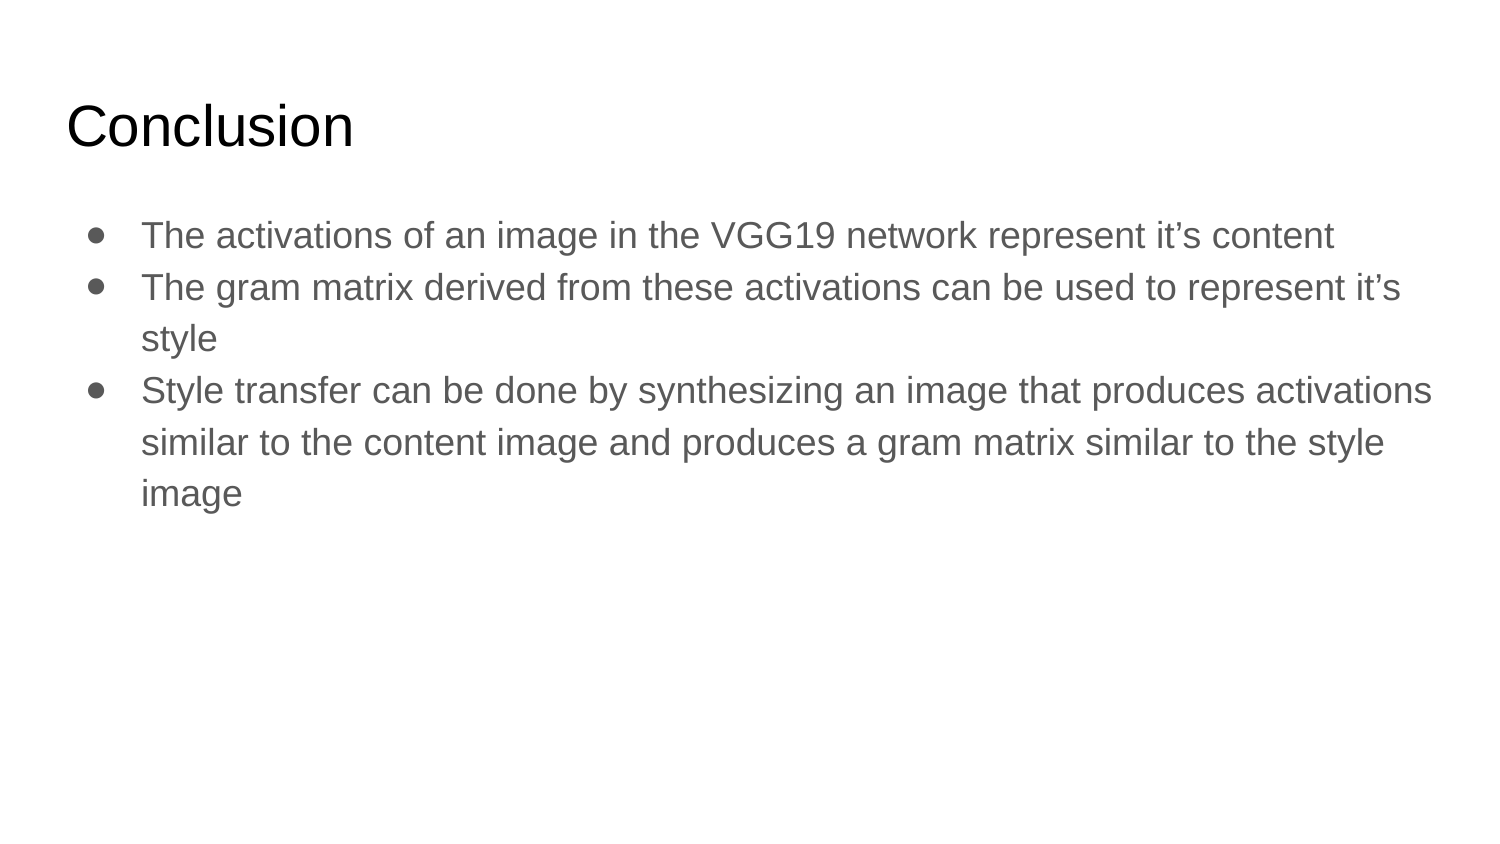

# Conclusion
The activations of an image in the VGG19 network represent it’s content
The gram matrix derived from these activations can be used to represent it’s style
Style transfer can be done by synthesizing an image that produces activations similar to the content image and produces a gram matrix similar to the style image